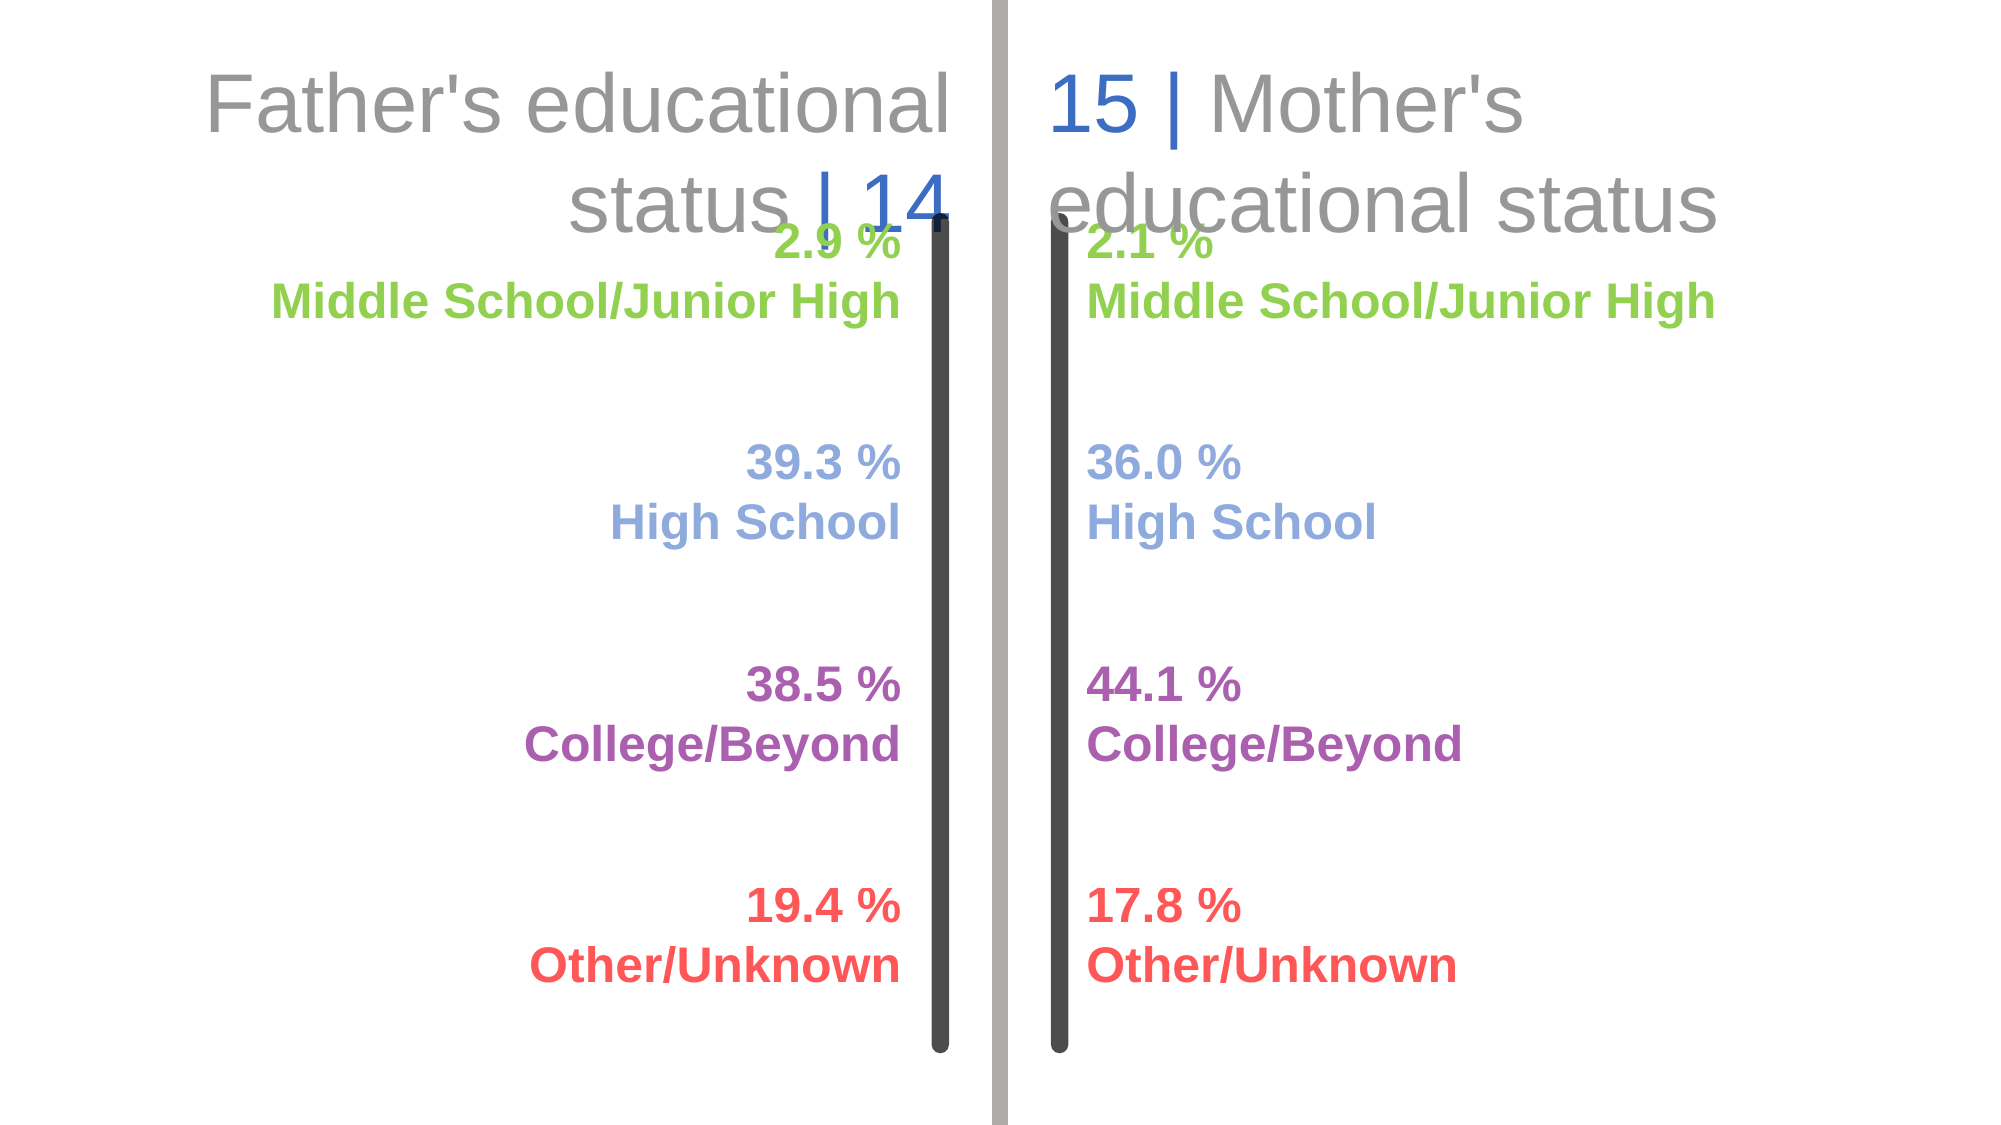

Father's educational status | 14
15 | Mother's educational status
2.9 %
Middle School/Junior High
39.3 %
High School
38.5 %
College/Beyond
19.4 %
Other/Unknown
2.1 %
Middle School/Junior High

36.0 %
High School
44.1 %
College/Beyond
17.8 %
Other/Unknown